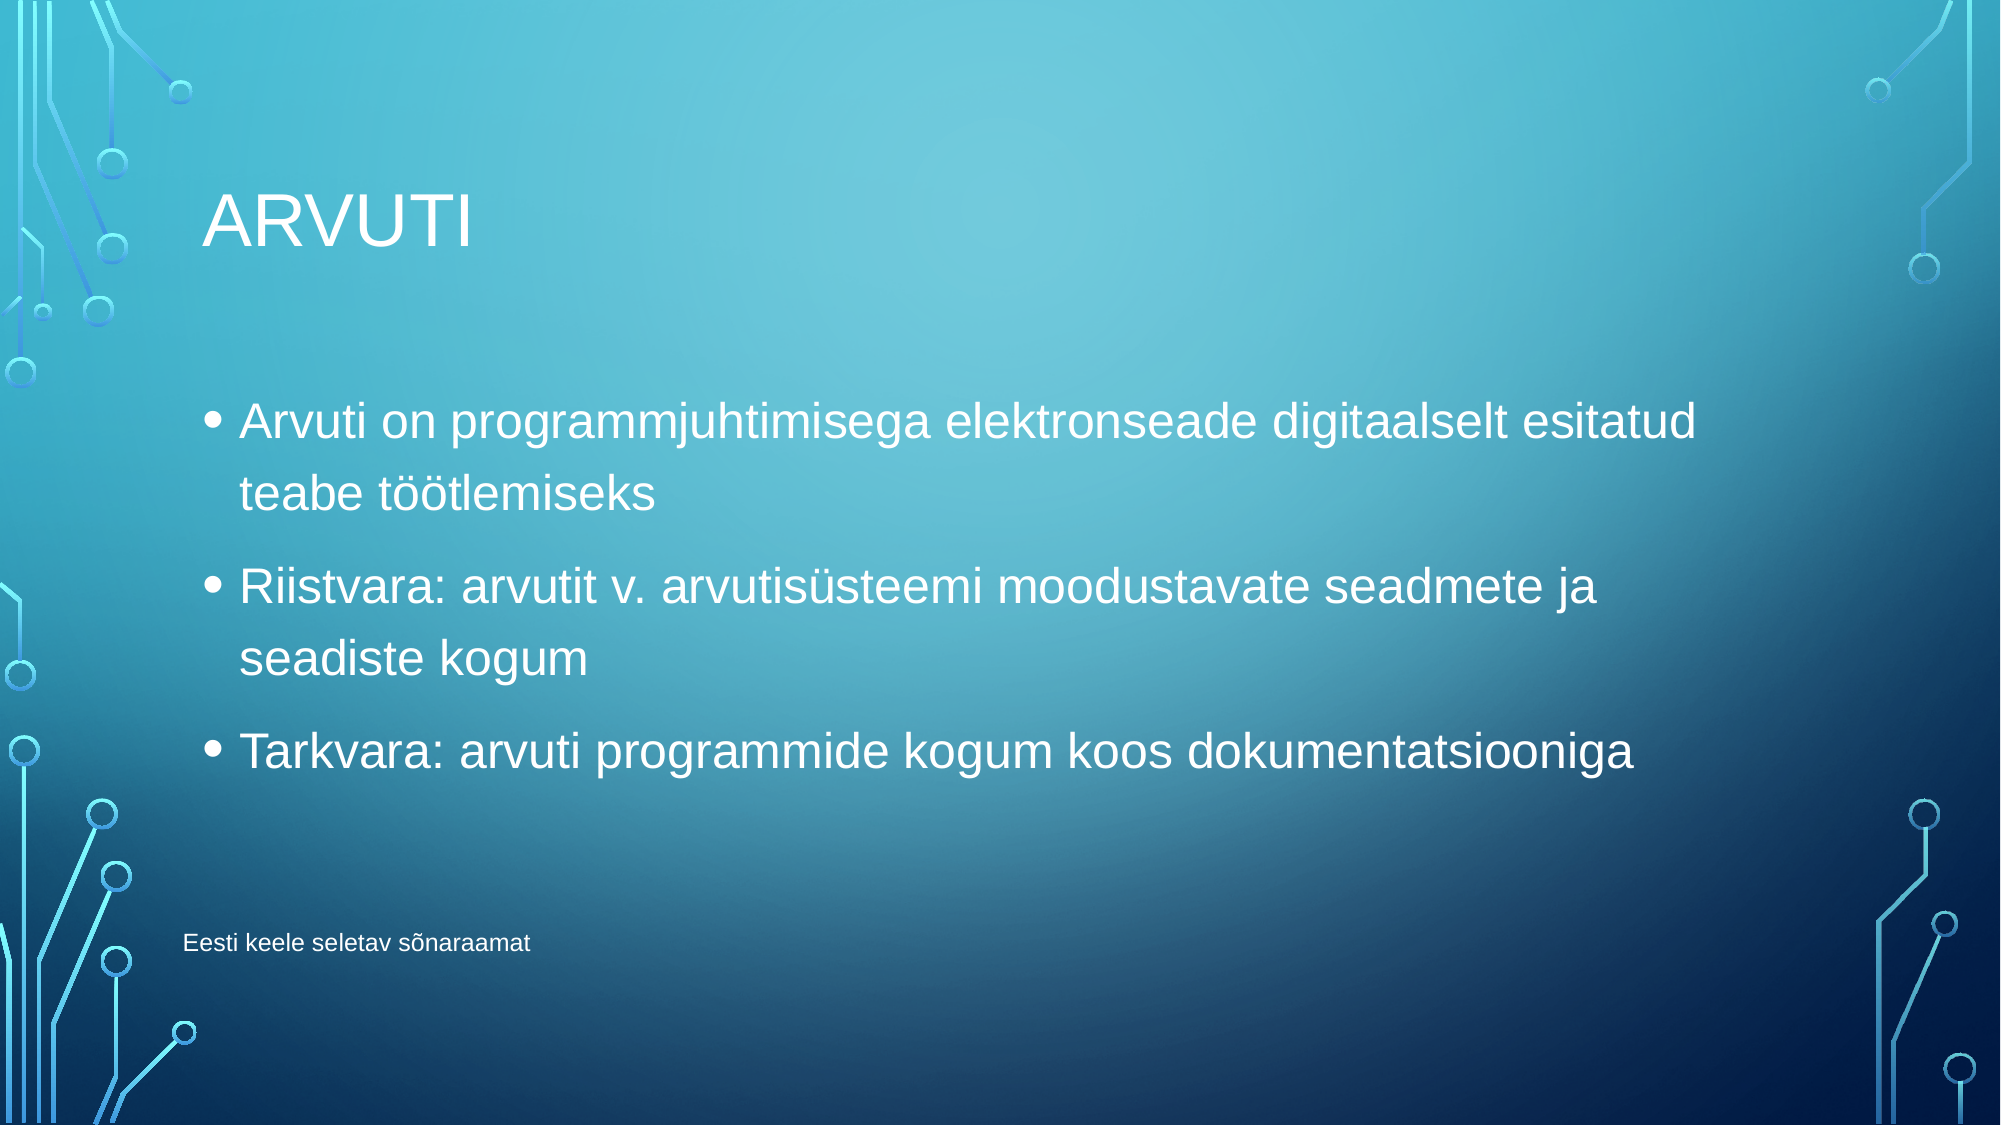

# Arvuti
Arvuti on programmjuhtimisega elektronseade digitaalselt esitatud teabe töötlemiseks
Riistvara: arvutit v. arvutisüsteemi moodustavate seadmete ja seadiste kogum
Tarkvara: arvuti programmide kogum koos dokumentatsiooniga
Eesti keele seletav sõnaraamat